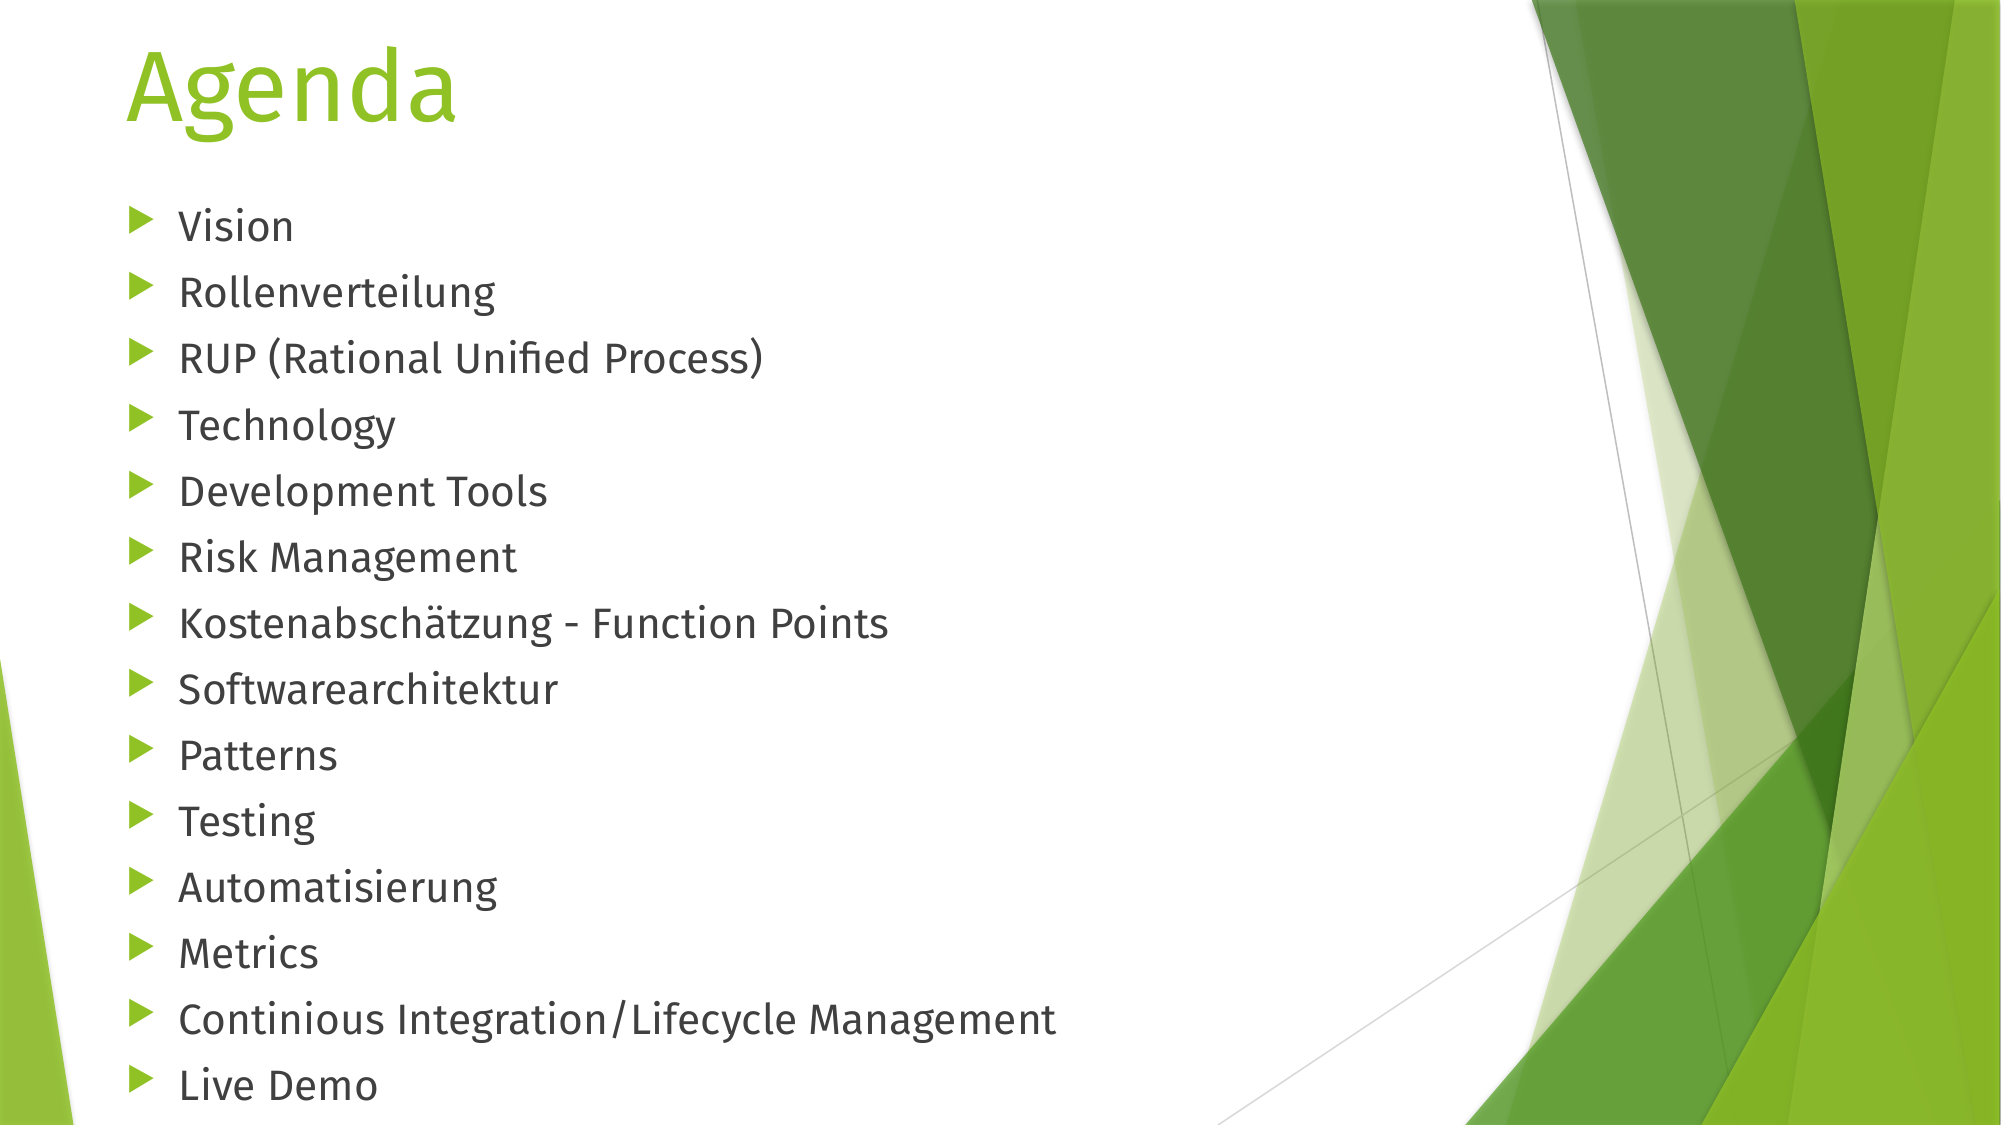

# Agenda
Vision
Rollenverteilung
RUP (Rational Unified Process)
Technology
Development Tools
Risk Management
Kostenabschätzung - Function Points
Softwarearchitektur
Patterns
Testing
Automatisierung
Metrics
Continious Integration/Lifecycle Management
Live Demo